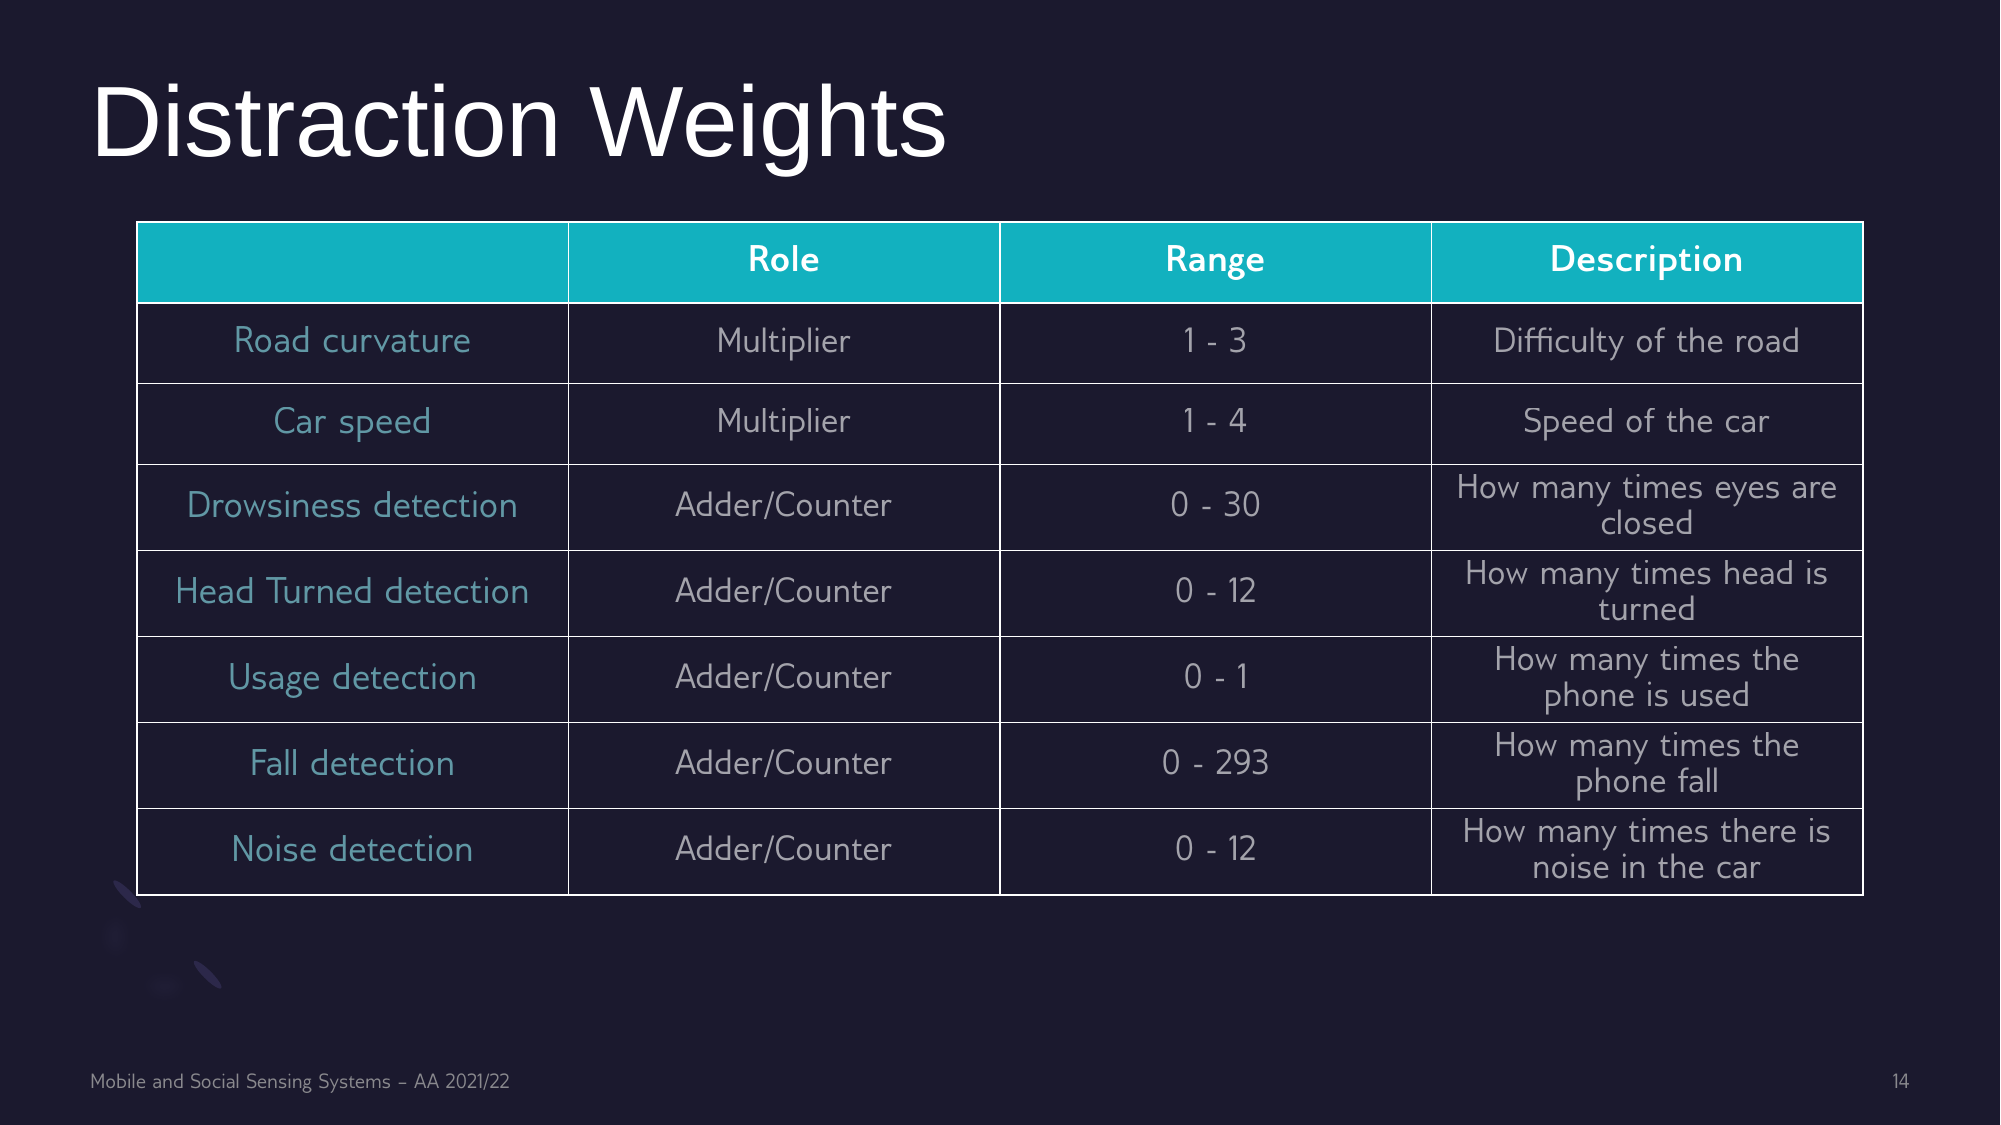

# Distraction Weights
|  | Role | Range | Description |
| --- | --- | --- | --- |
| Road curvature | Multiplier | 1 - 3 | Difficulty of the road |
| Car speed | Multiplier | 1 - 4 | Speed of the car |
| Drowsiness detection | Adder/Counter | 0 - 30 | How many times eyes are closed |
| Head Turned detection | Adder/Counter | 0 - 12 | How many times head is turned |
| Usage detection | Adder/Counter | 0 - 1 | How many times the phone is used |
| Fall detection | Adder/Counter | 0 - 293 | How many times the phone fall |
| Noise detection | Adder/Counter | 0 - 12 | How many times there is noise in the car |
Mobile and Social Sensing Systems – AA 2021/22
14